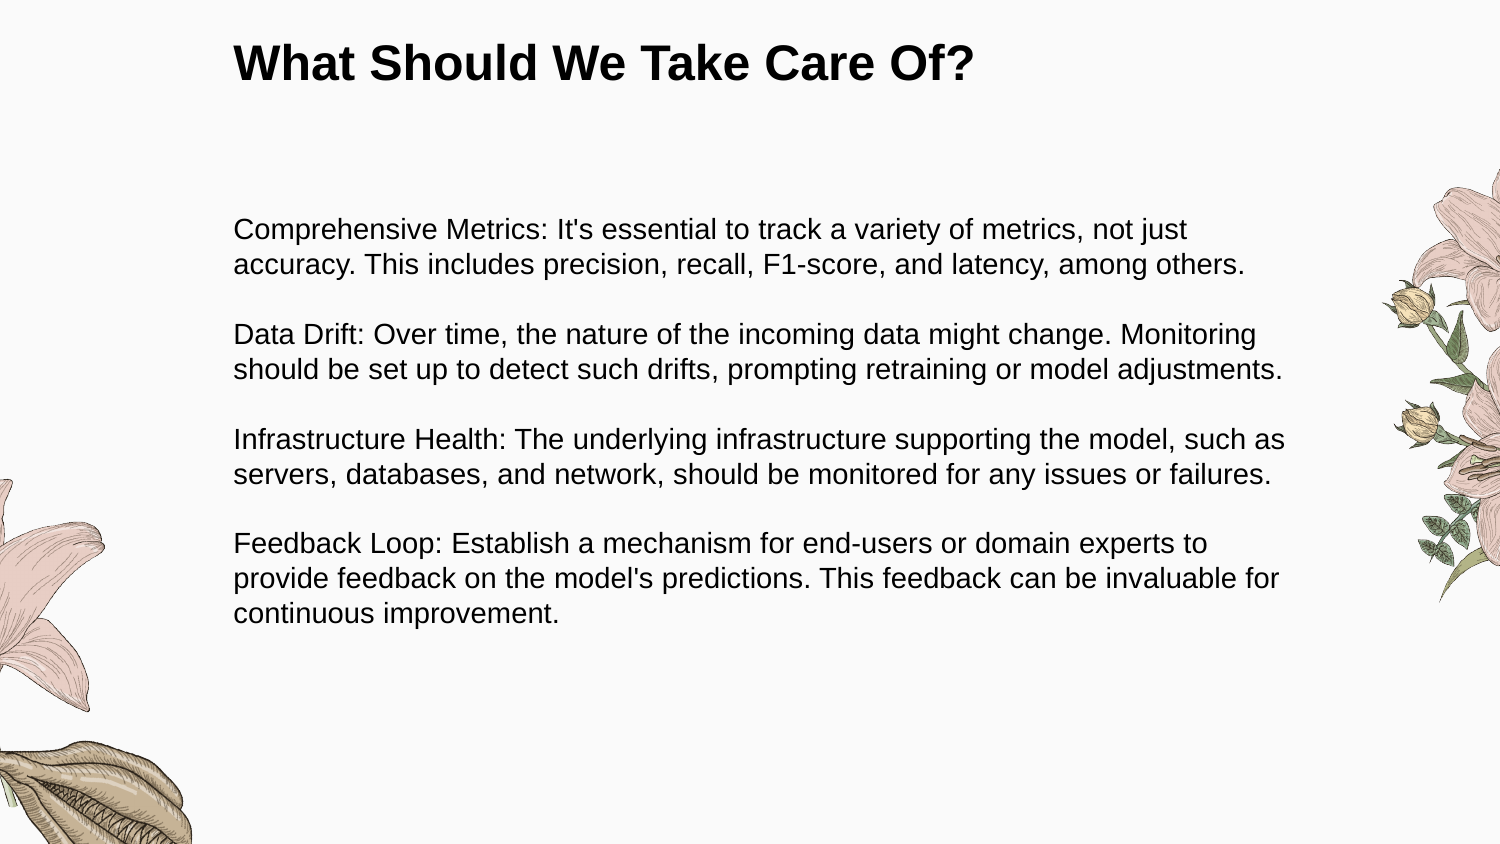

What Should We Take Care Of?

Comprehensive Metrics: It's essential to track a variety of metrics, not just accuracy. This includes precision, recall, F1-score, and latency, among others.

Data Drift: Over time, the nature of the incoming data might change. Monitoring should be set up to detect such drifts, prompting retraining or model adjustments.

Infrastructure Health: The underlying infrastructure supporting the model, such as servers, databases, and network, should be monitored for any issues or failures.

Feedback Loop: Establish a mechanism for end-users or domain experts to provide feedback on the model's predictions. This feedback can be invaluable for continuous improvement.